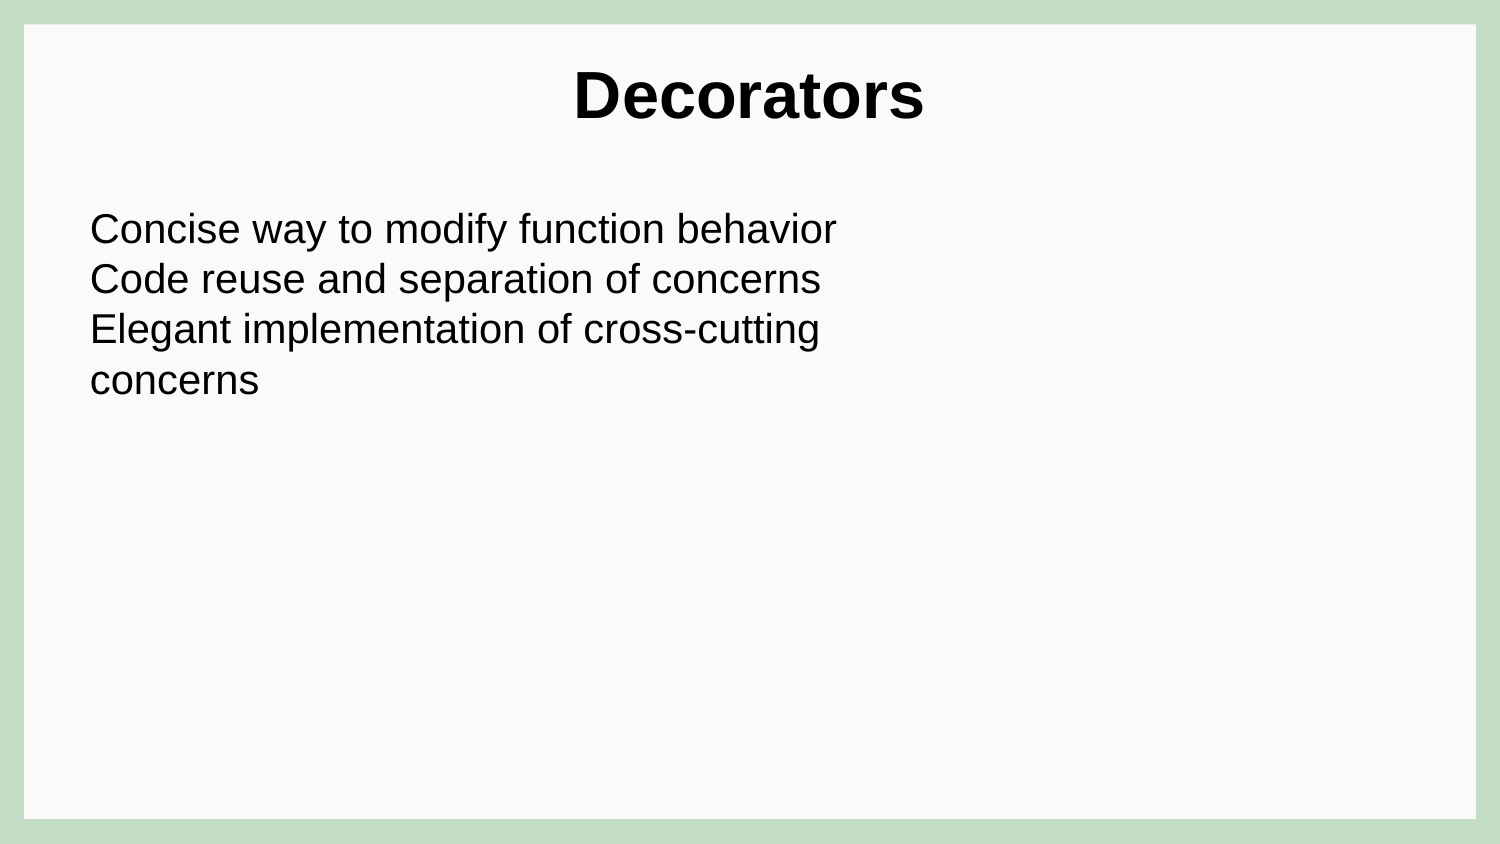

Decorators

Concise way to modify function behavior
Code reuse and separation of concerns
Elegant implementation of cross-cutting concerns
#